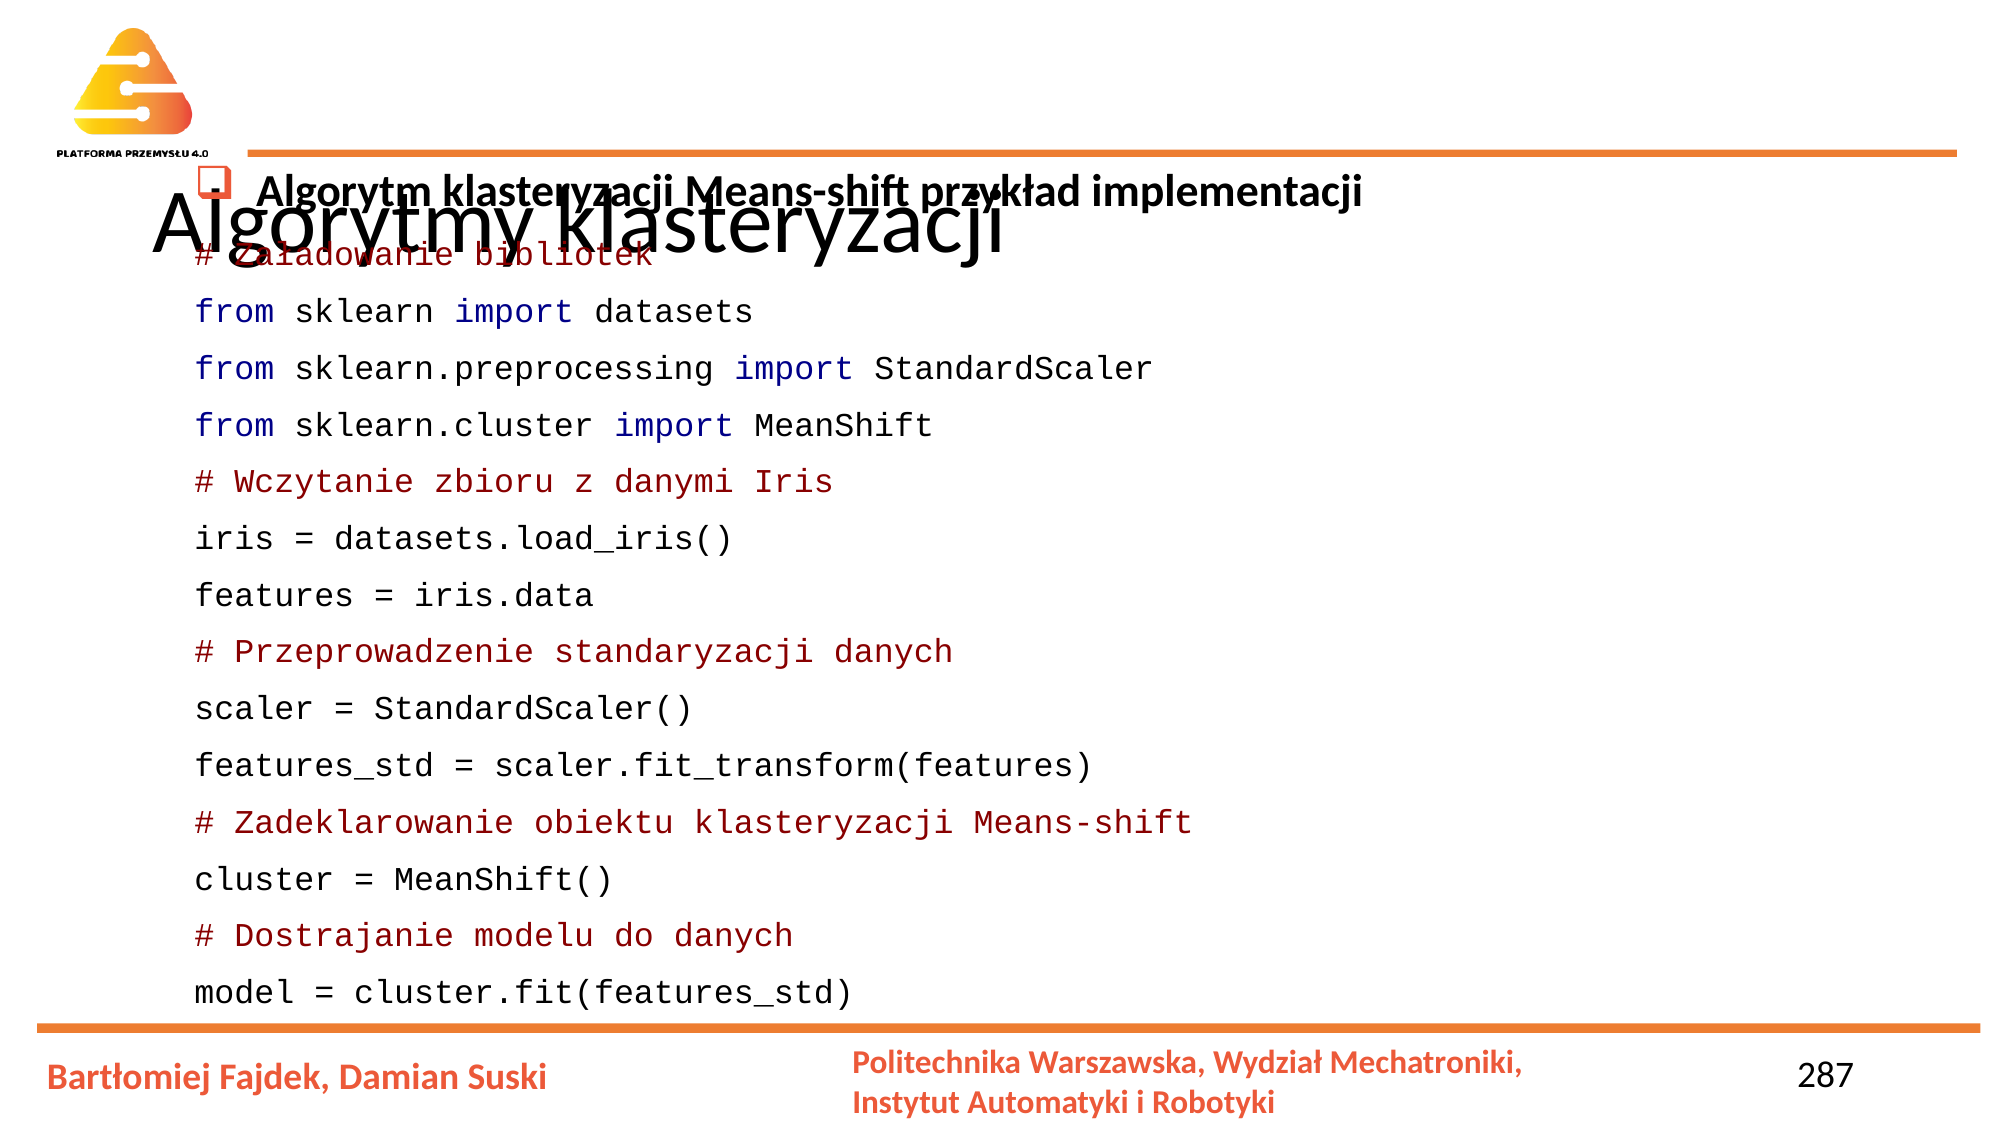

# Algorytmy klasteryzacji
  Algorytm klasteryzacji Means-shift przykład implementacji
# Załadowanie bibliotek
from sklearn import datasets
from sklearn.preprocessing import StandardScaler
from sklearn.cluster import MeanShift
# Wczytanie zbioru z danymi Iris
iris = datasets.load_iris()
features = iris.data
# Przeprowadzenie standaryzacji danych
scaler = StandardScaler()
features_std = scaler.fit_transform(features)
# Zadeklarowanie obiektu klasteryzacji Means-shift
cluster = MeanShift()
# Dostrajanie modelu do danych
model = cluster.fit(features_std)
287